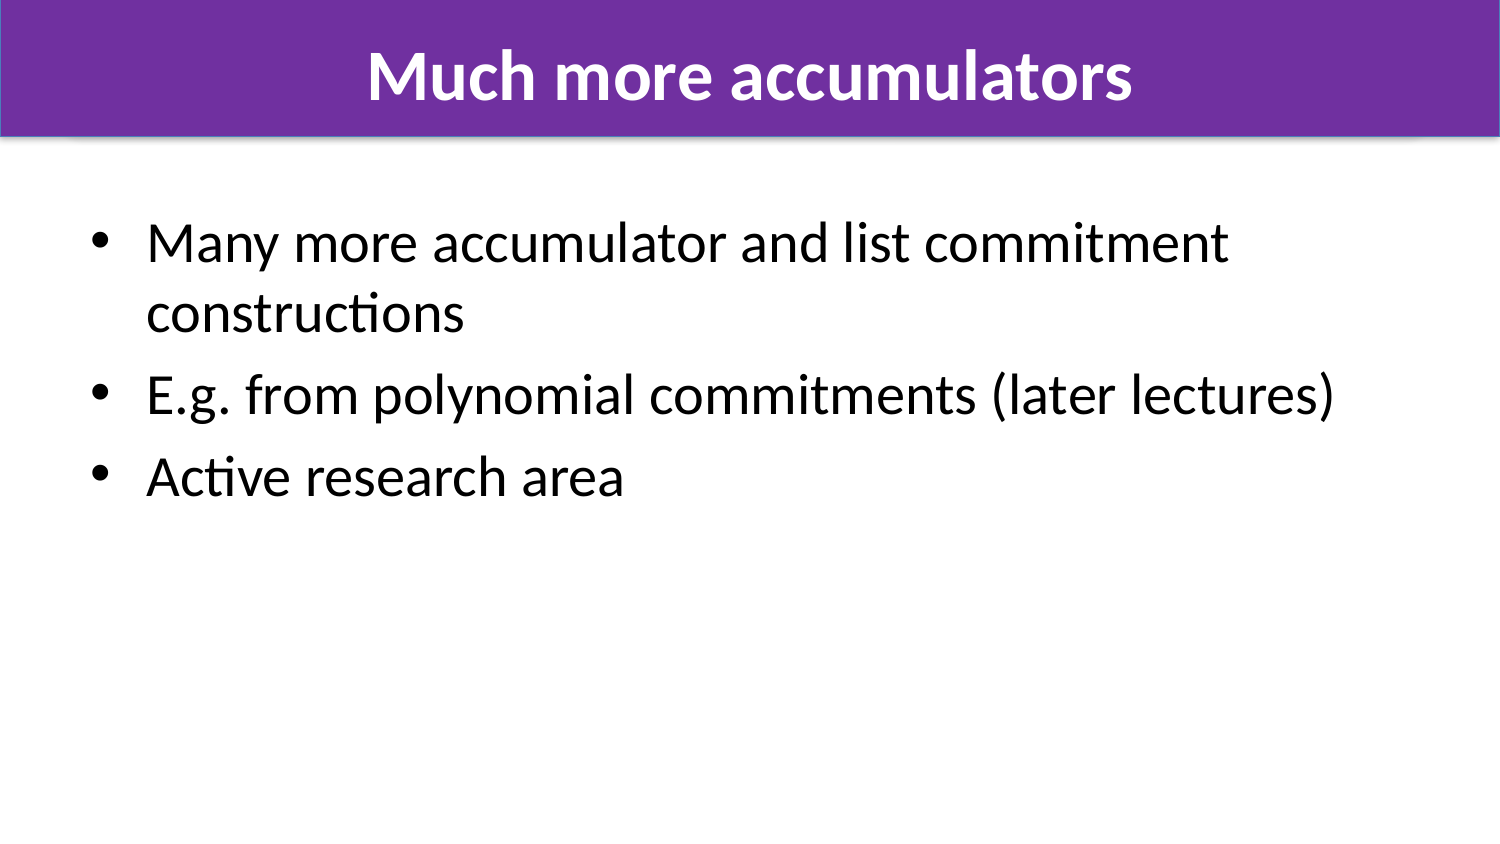

# Much more accumulators
Many more accumulator and list commitment constructions
E.g. from polynomial commitments (later lectures)
Active research area